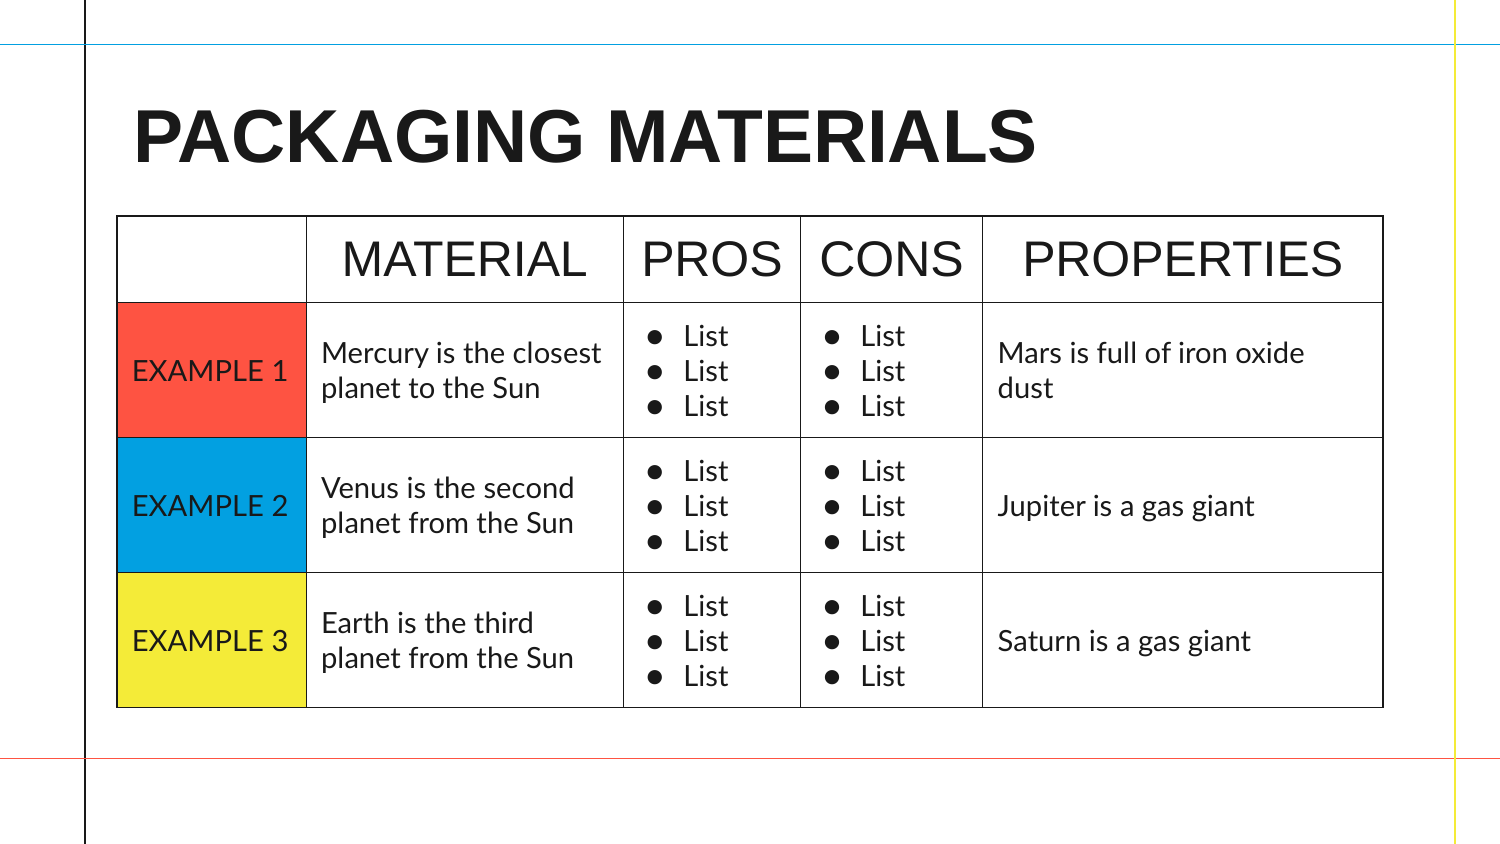

# PACKAGING MATERIALS
|  | MATERIAL | PROS | CONS | PROPERTIES |
| --- | --- | --- | --- | --- |
| EXAMPLE 1 | Mercury is the closest planet to the Sun | List List List | List List List | Mars is full of iron oxide dust |
| EXAMPLE 2 | Venus is the second planet from the Sun | List List List | List List List | Jupiter is a gas giant |
| EXAMPLE 3 | Earth is the third planet from the Sun | List List List | List List List | Saturn is a gas giant |